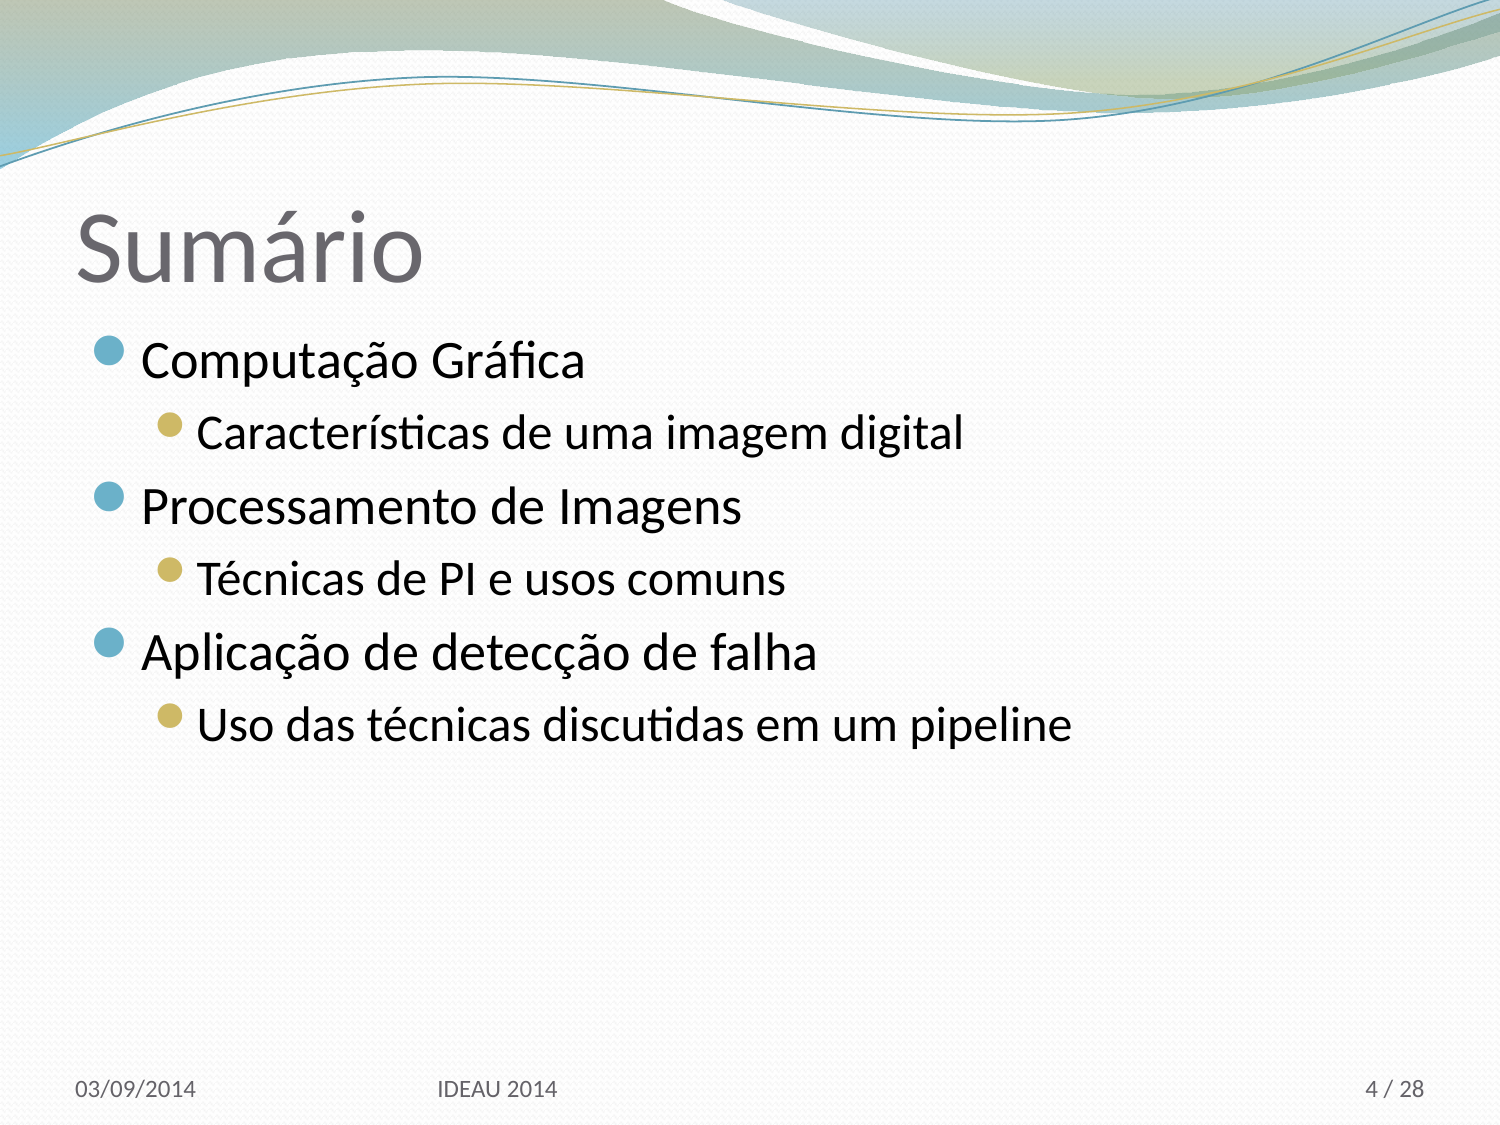

# Sumário
Computação Gráfica
Características de uma imagem digital
Processamento de Imagens
Técnicas de PI e usos comuns
Aplicação de detecção de falha
Uso das técnicas discutidas em um pipeline
03/09/2014
IDEAU 2014
4 / 28